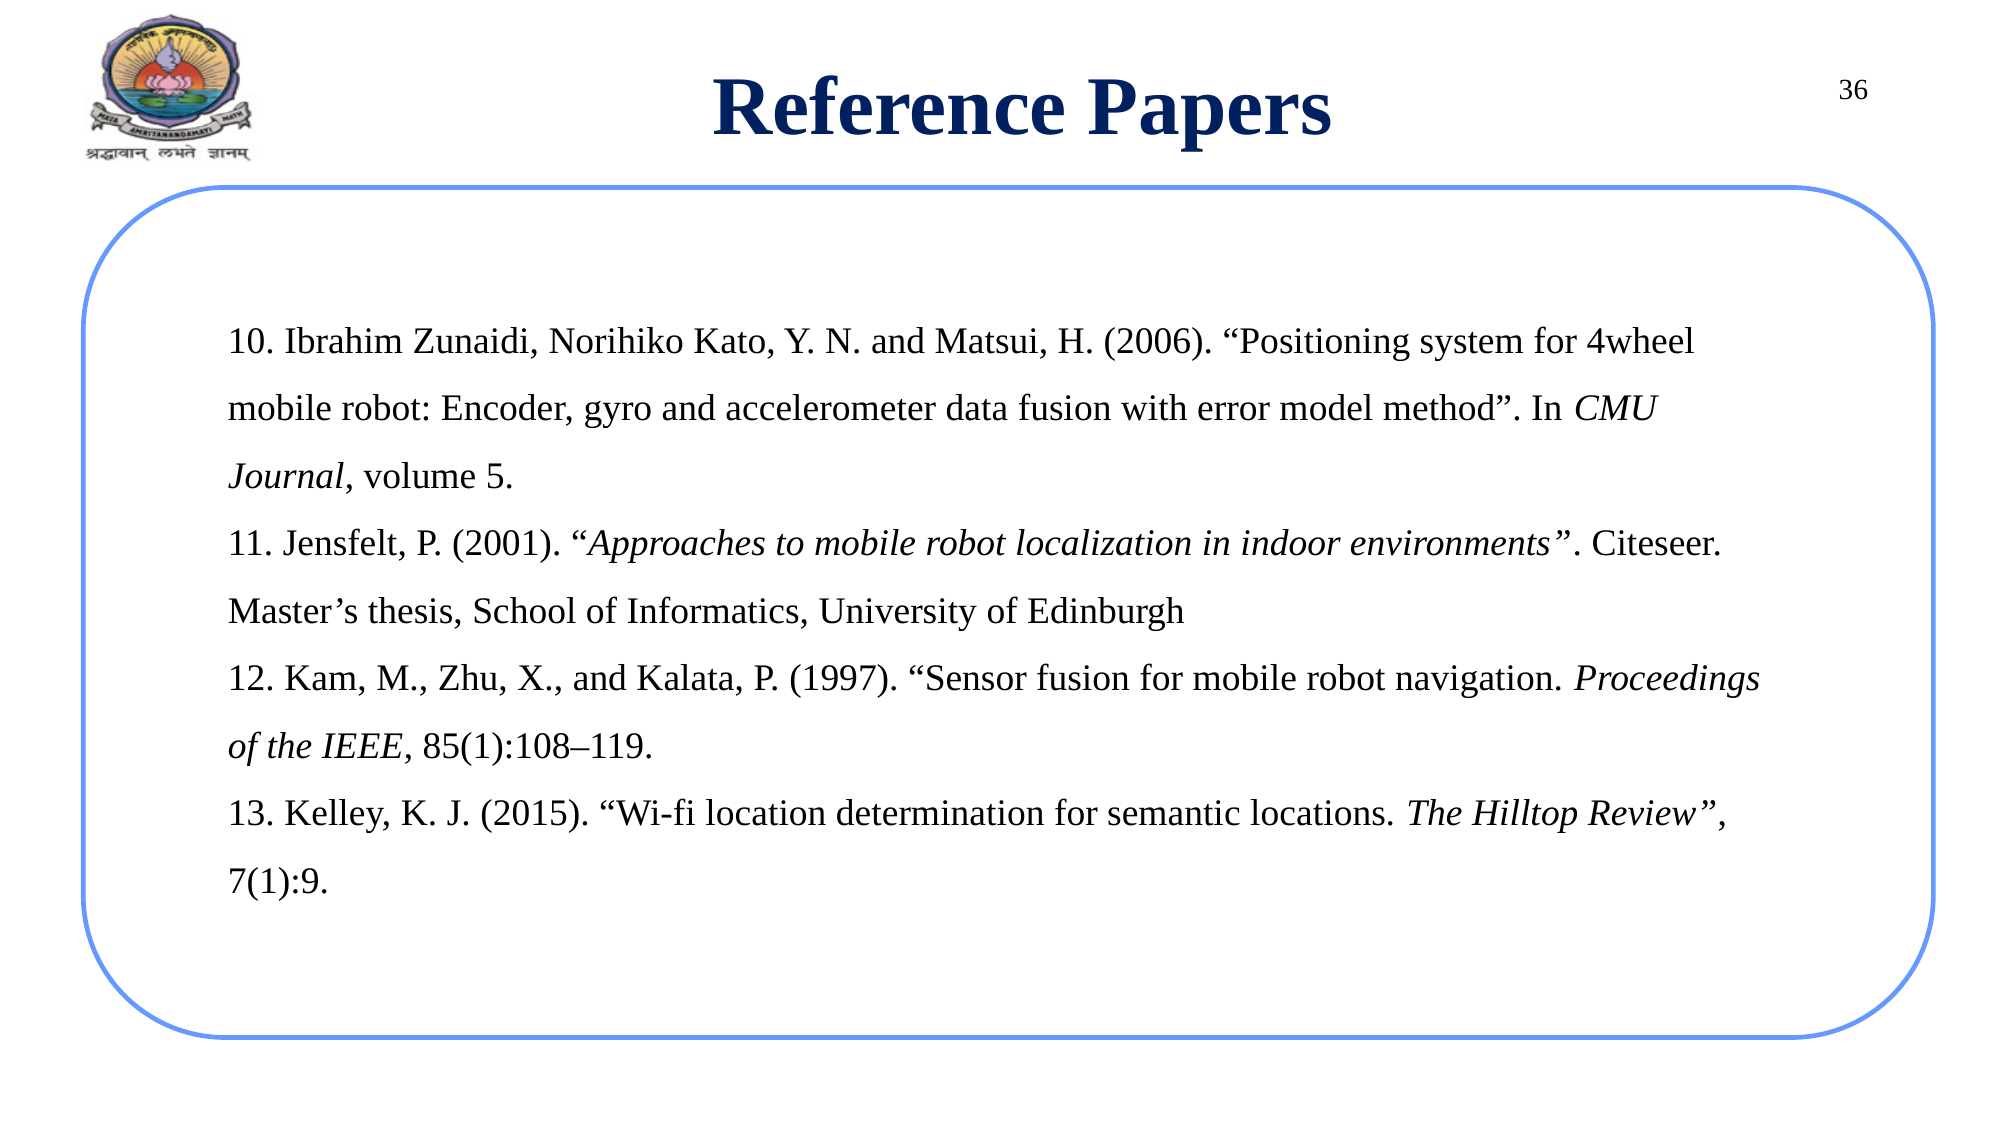

Reference Papers
36
10. Ibrahim Zunaidi, Norihiko Kato, Y. N. and Matsui, H. (2006). “Positioning system for 4wheel mobile robot: Encoder, gyro and accelerometer data fusion with error model method”. In CMU Journal, volume 5.
11. Jensfelt, P. (2001). “Approaches to mobile robot localization in indoor environments”. Citeseer. Master’s thesis, School of Informatics, University of Edinburgh
12. Kam, M., Zhu, X., and Kalata, P. (1997). “Sensor fusion for mobile robot navigation. Proceedings of the IEEE, 85(1):108–119.
13. Kelley, K. J. (2015). “Wi-fi location determination for semantic locations. The Hilltop Review”, 7(1):9.